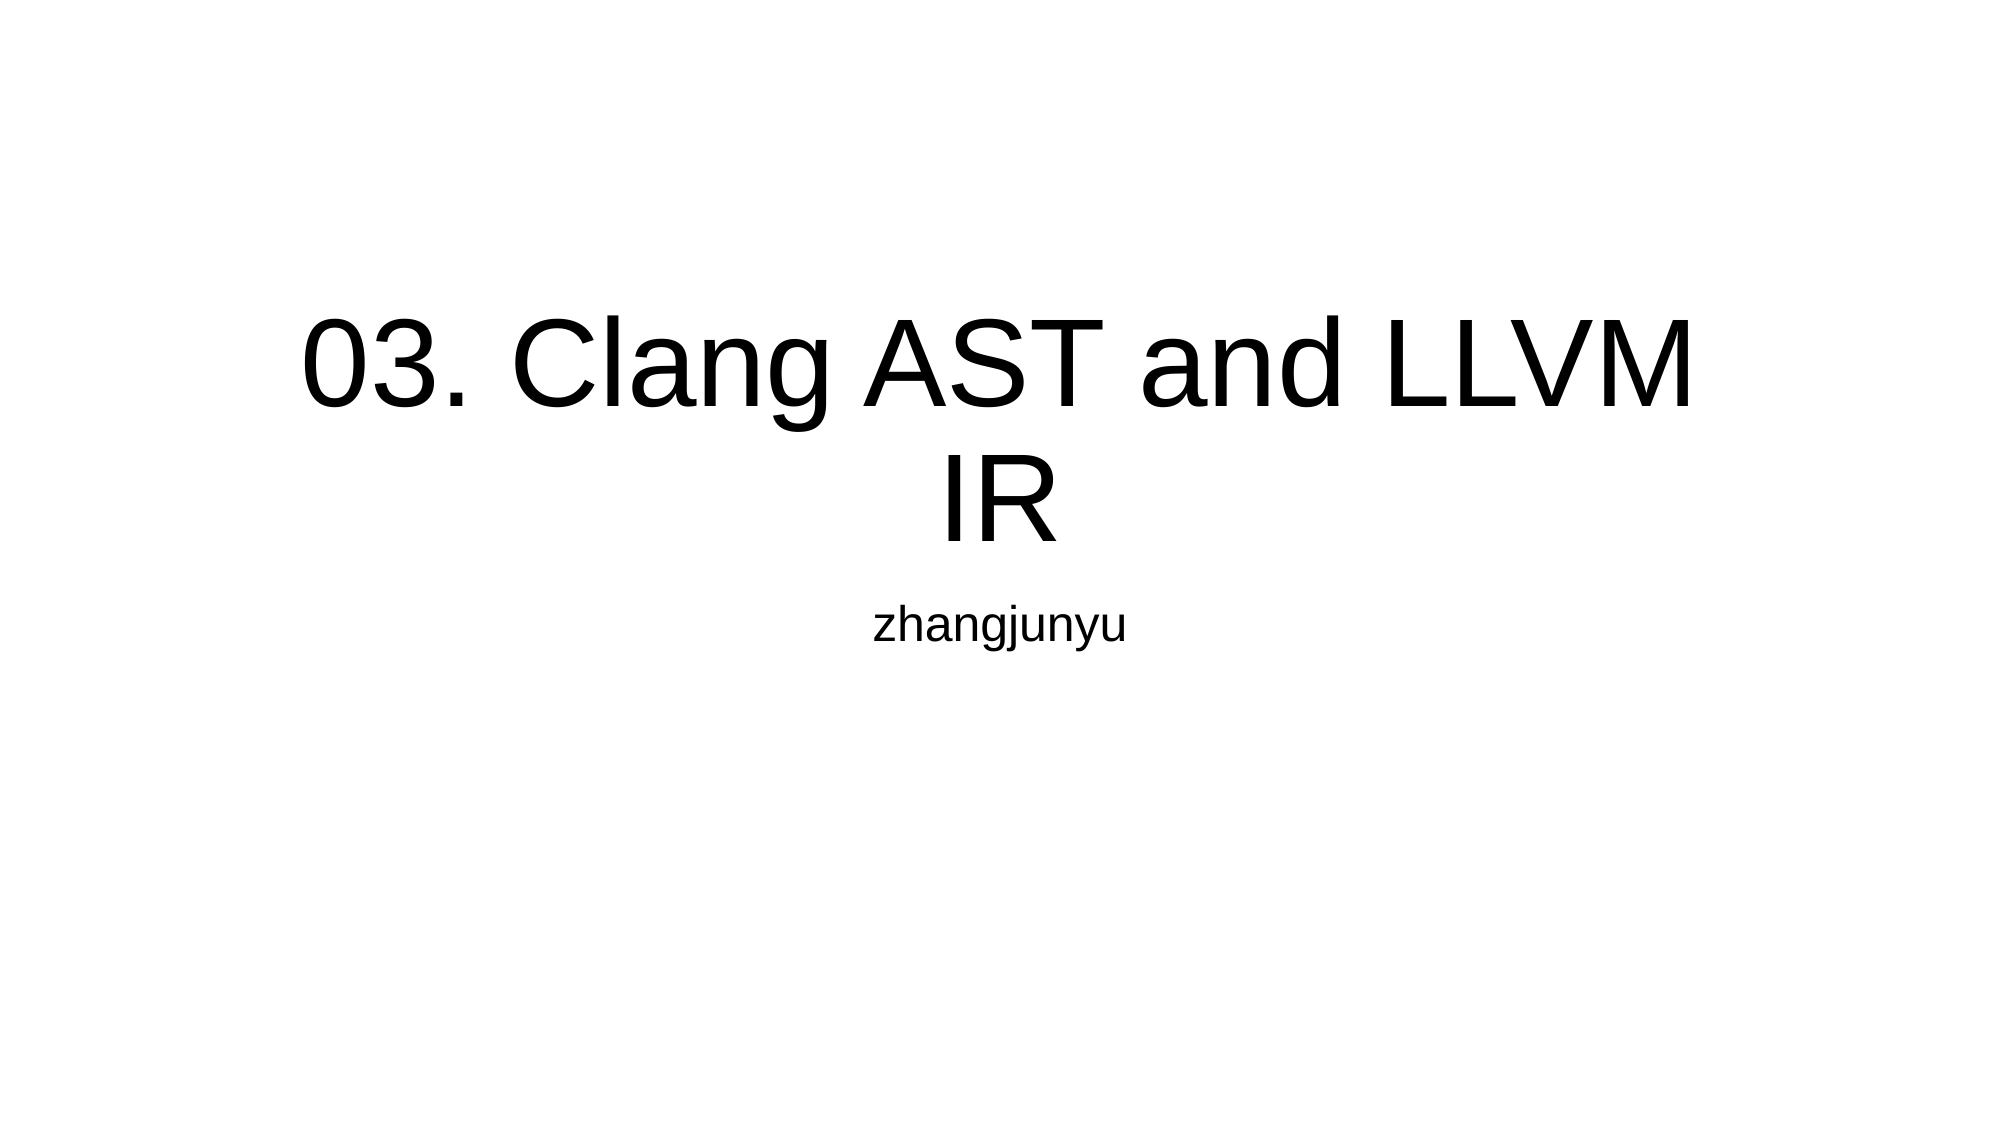

# 03. Clang AST and LLVM IR
zhangjunyu